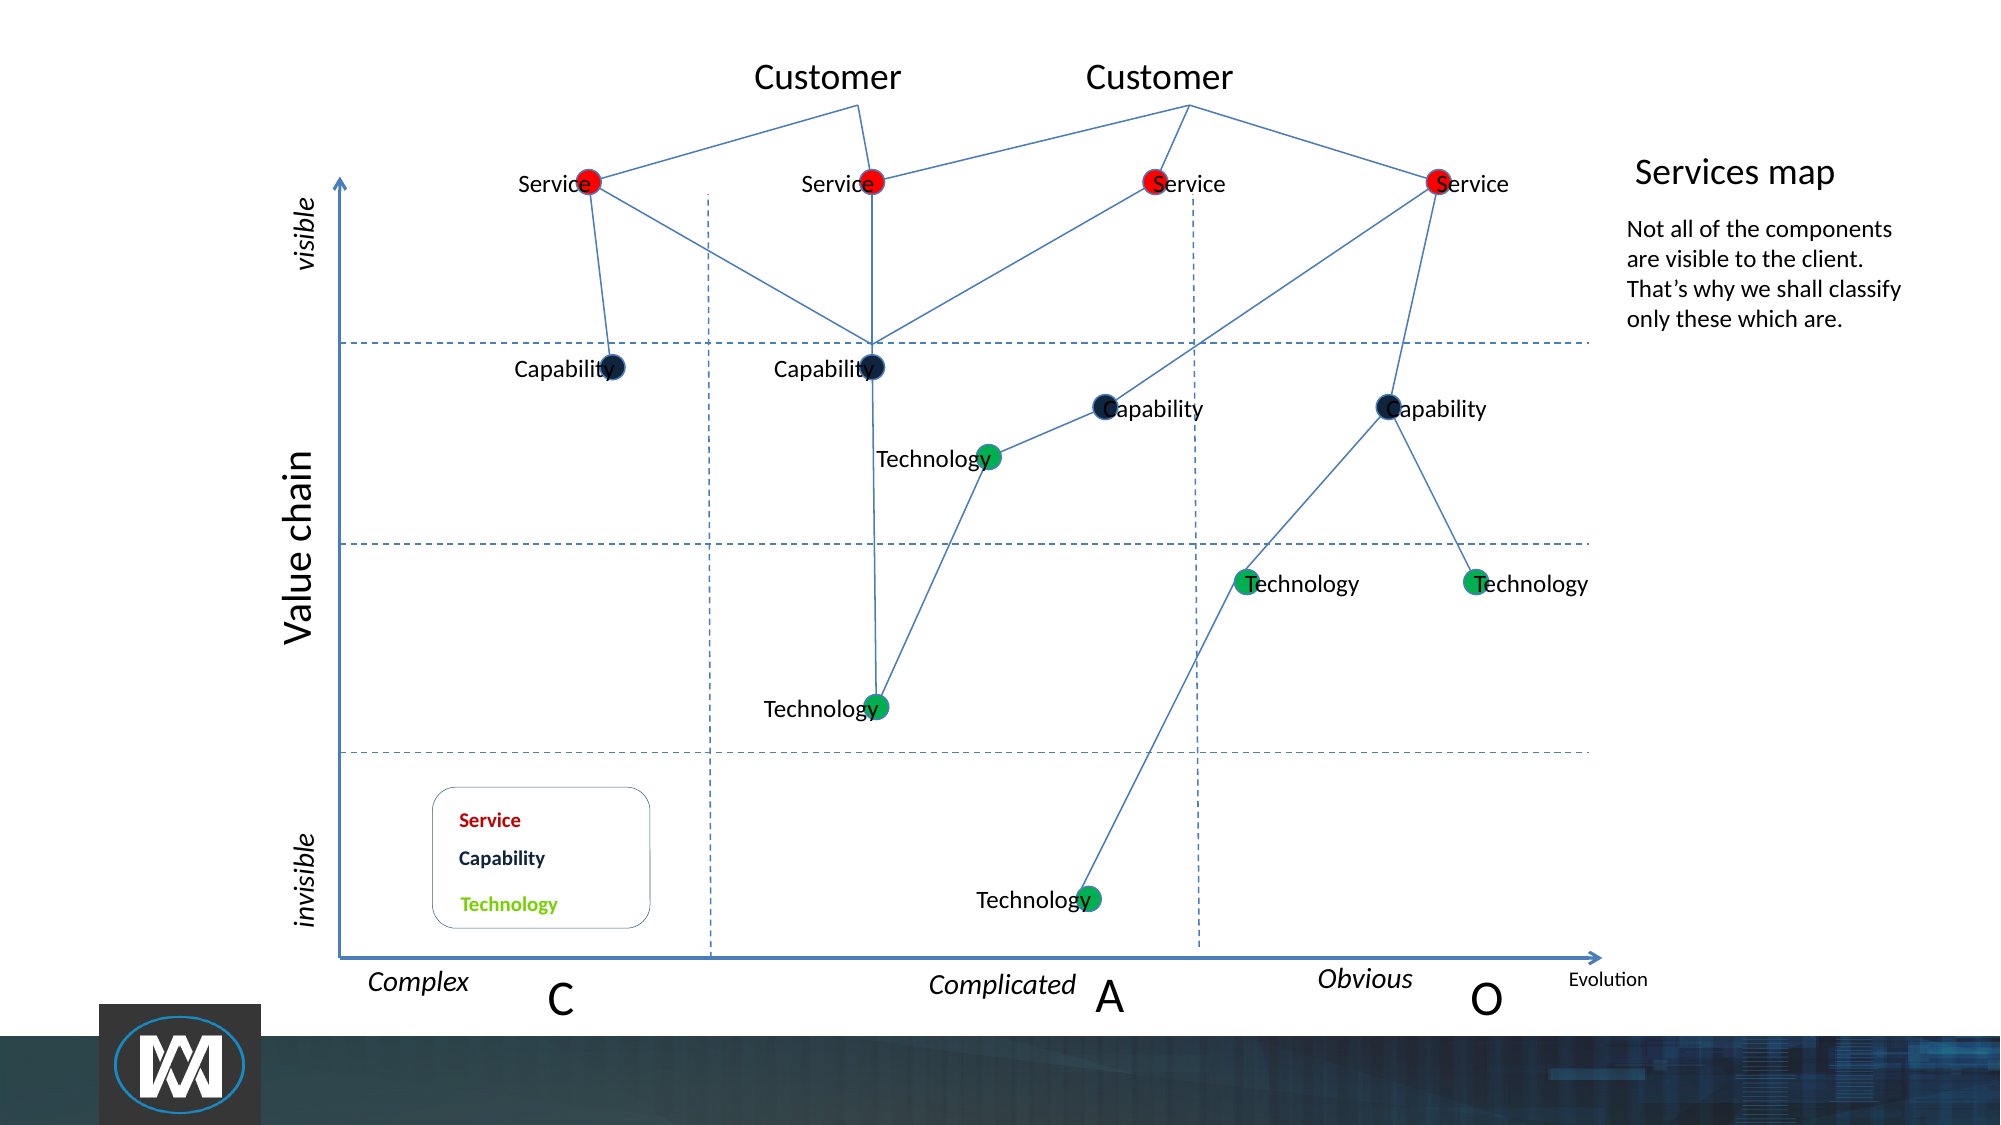

Customer
Customer
Services map
Service
Service
Service
Service
visible
Value chain
invisible
Not all of the components are visible to the client. That’s why we shall classify only these which are.
Capability
Capability
Capability
Capability
Technology
Technology
Technology
Technology

Service
Capability
Technology
Technology
Obvious
Complex
A
C
Complicated
Evolution
О